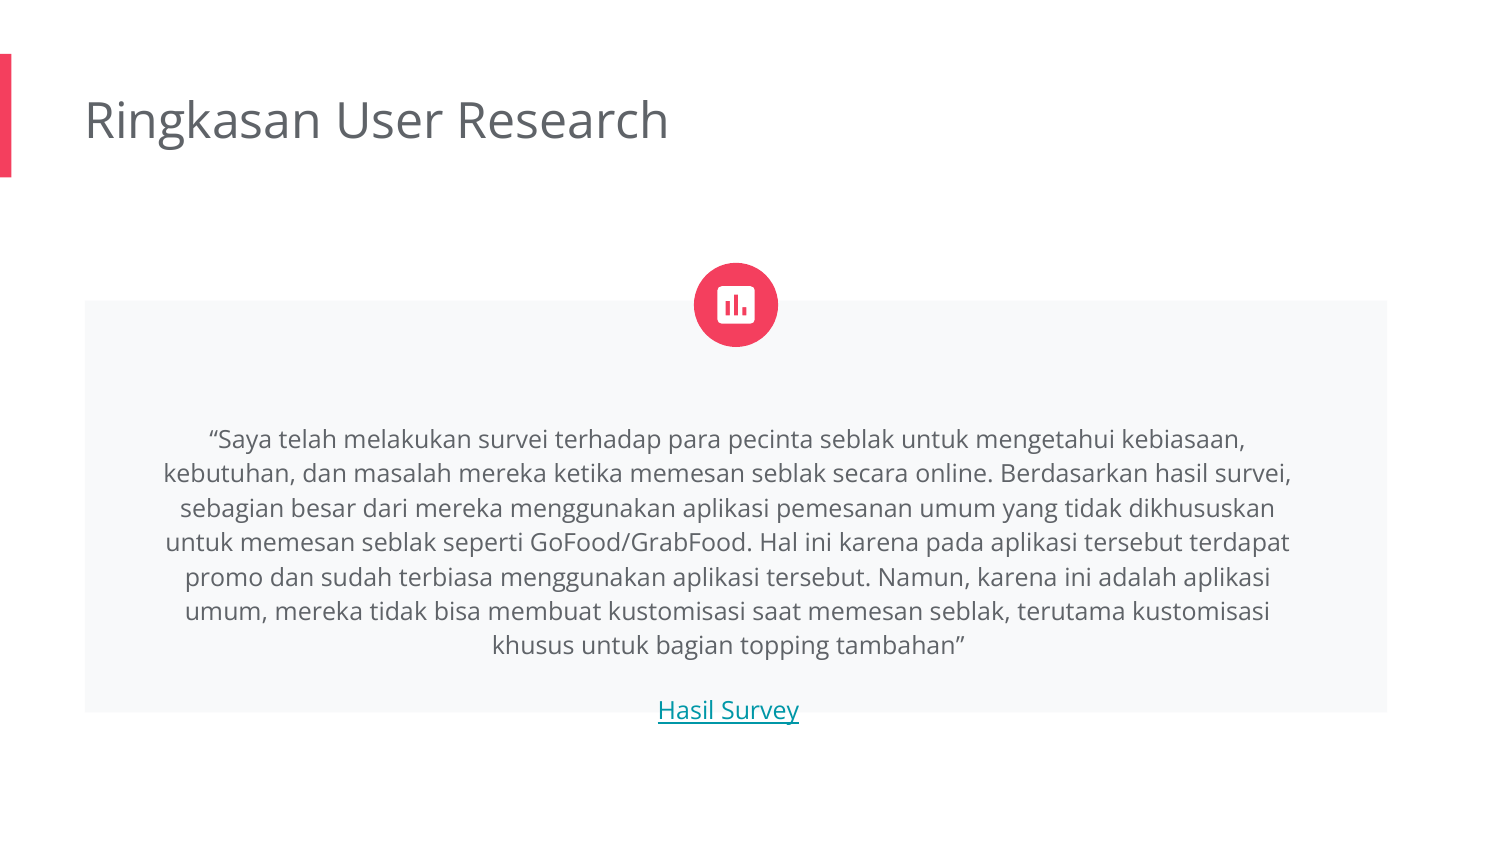

Ringkasan User Research

“Saya telah melakukan survei terhadap para pecinta seblak untuk mengetahui kebiasaan, kebutuhan, dan masalah mereka ketika memesan seblak secara online. Berdasarkan hasil survei, sebagian besar dari mereka menggunakan aplikasi pemesanan umum yang tidak dikhususkan untuk memesan seblak seperti GoFood/GrabFood. Hal ini karena pada aplikasi tersebut terdapat promo dan sudah terbiasa menggunakan aplikasi tersebut. Namun, karena ini adalah aplikasi umum, mereka tidak bisa membuat kustomisasi saat memesan seblak, terutama kustomisasi khusus untuk bagian topping tambahan”
Hasil Survey